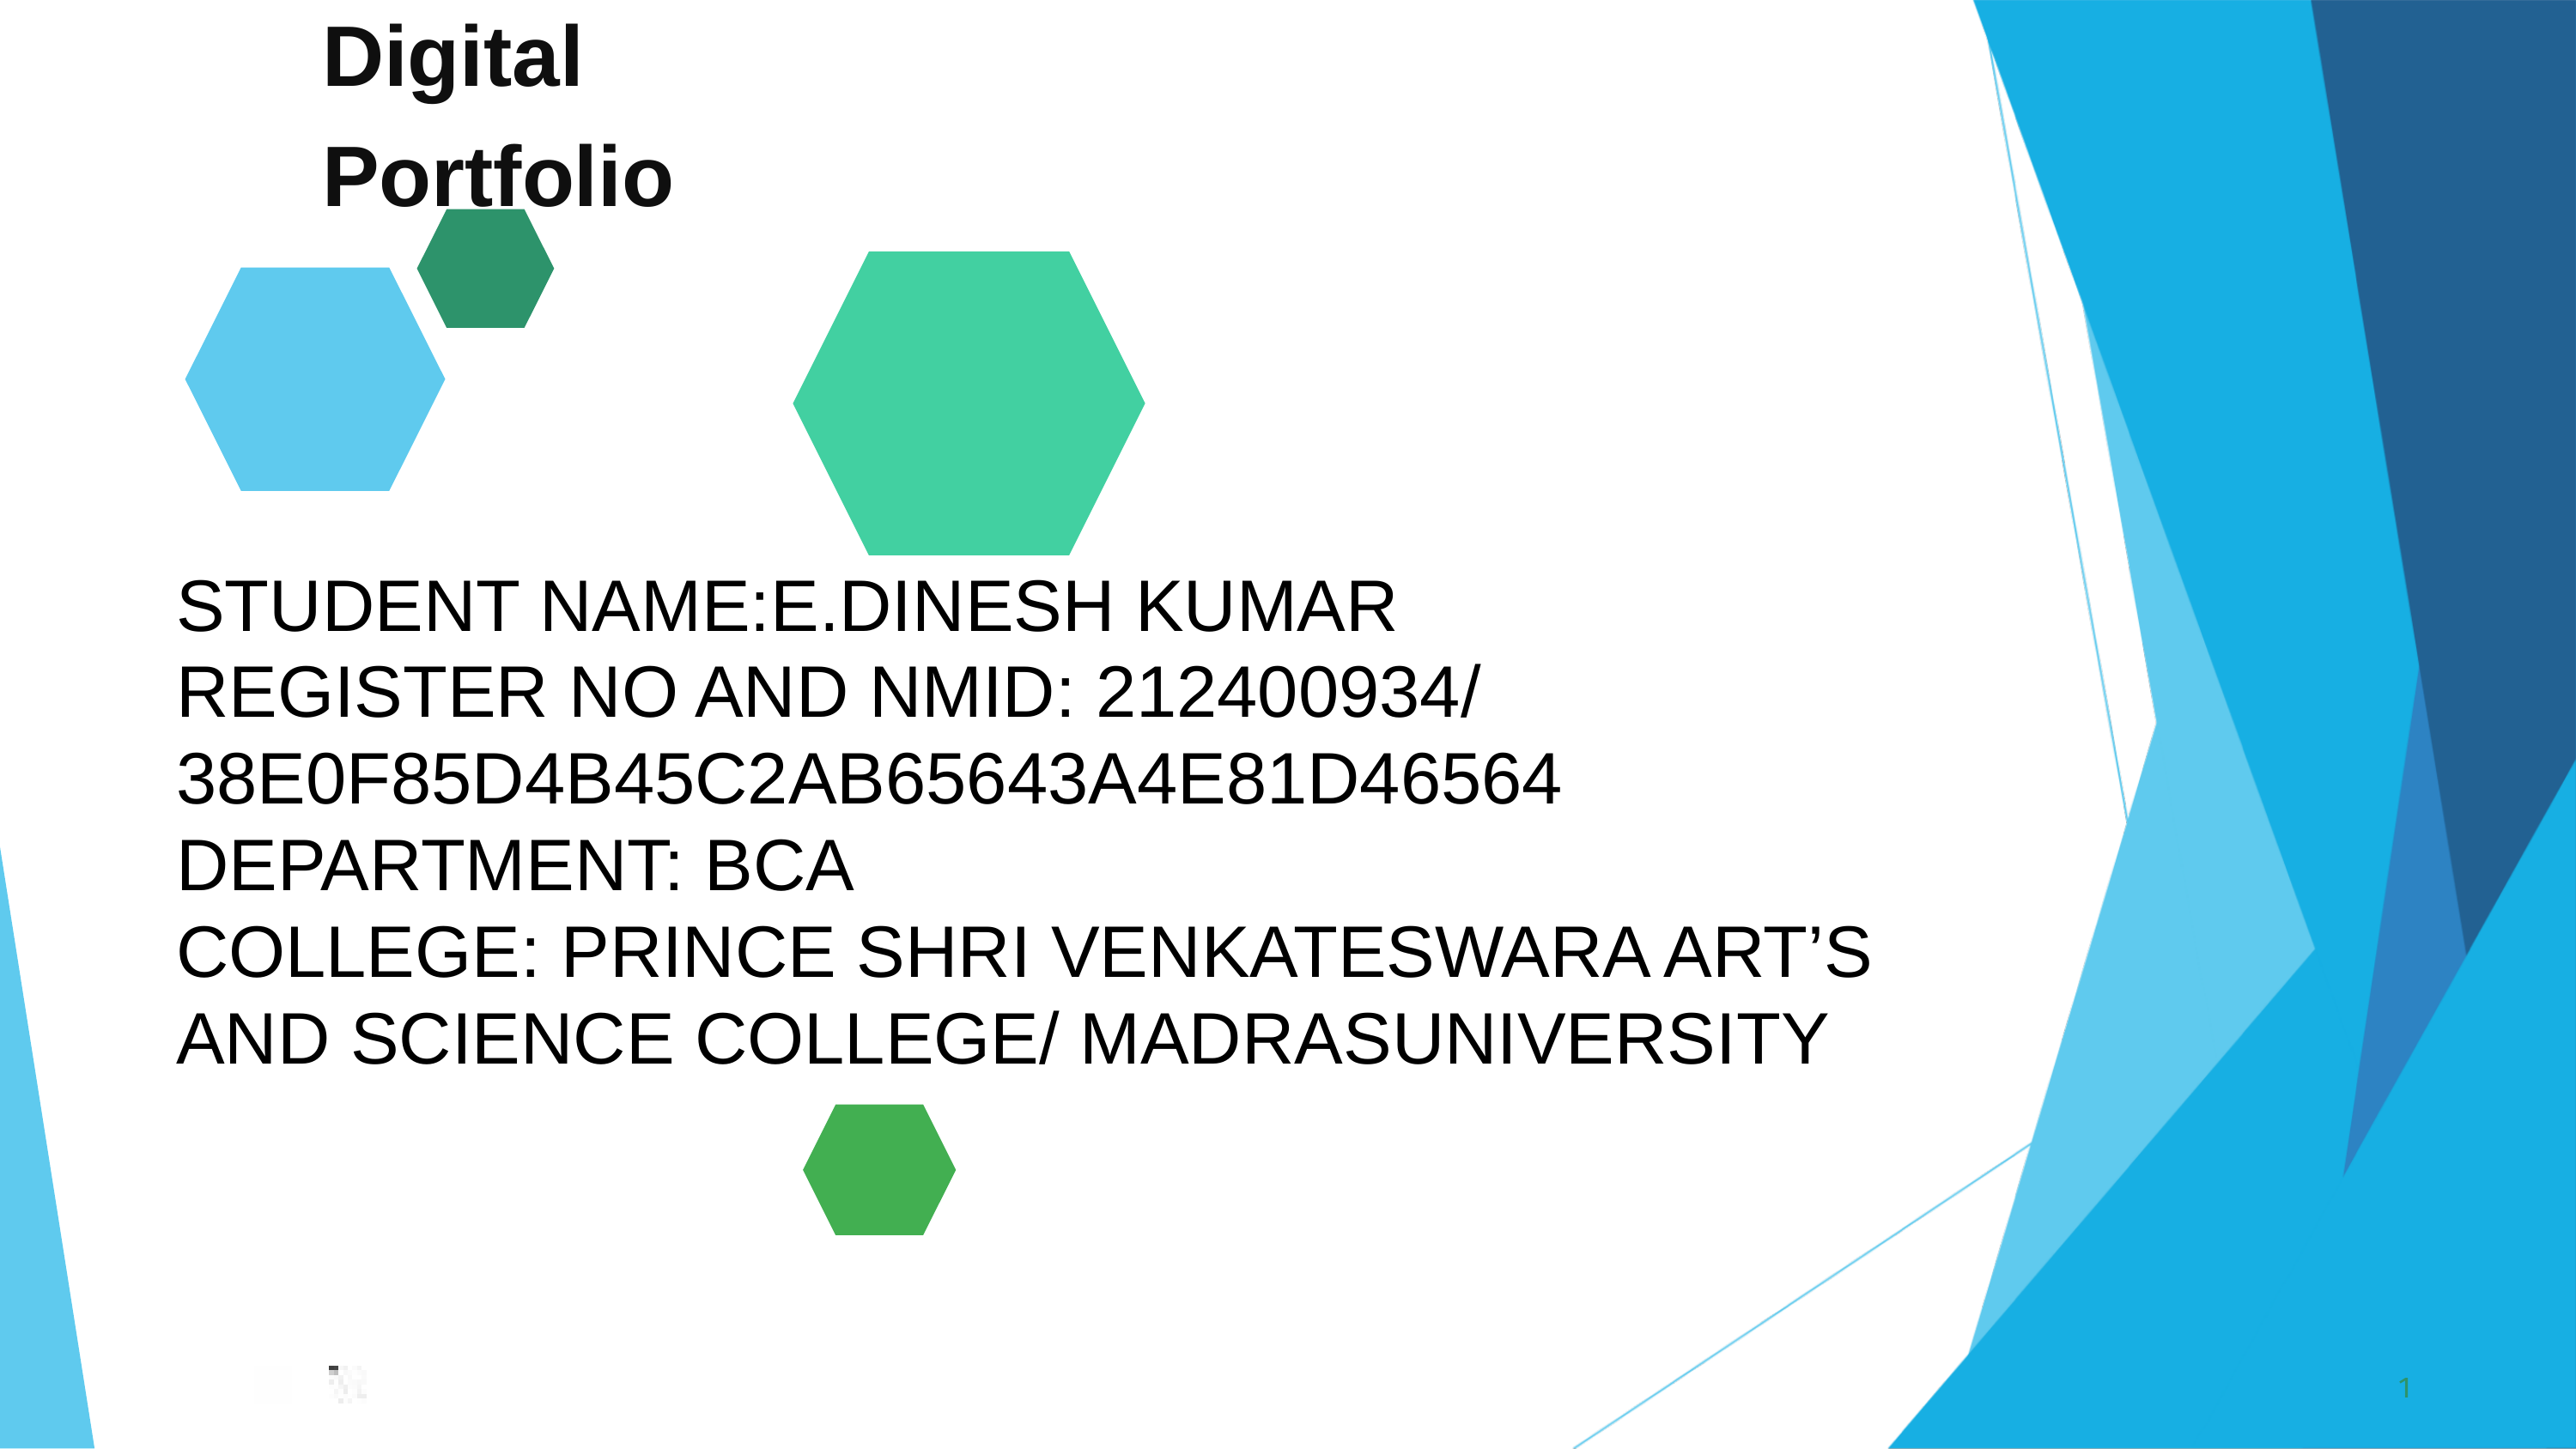

Digital Portfolio

STUDENT NAME:E.DINESH KUMAR
REGISTER NO AND NMID: 212400934/ 38E0F85D4B45C2AB65643A4E81D46564
DEPARTMENT: BCA
COLLEGE: PRINCE SHRI VENKATESWARA ART’S AND SCIENCE COLLEGE/ MADRASUNIVERSITY

1